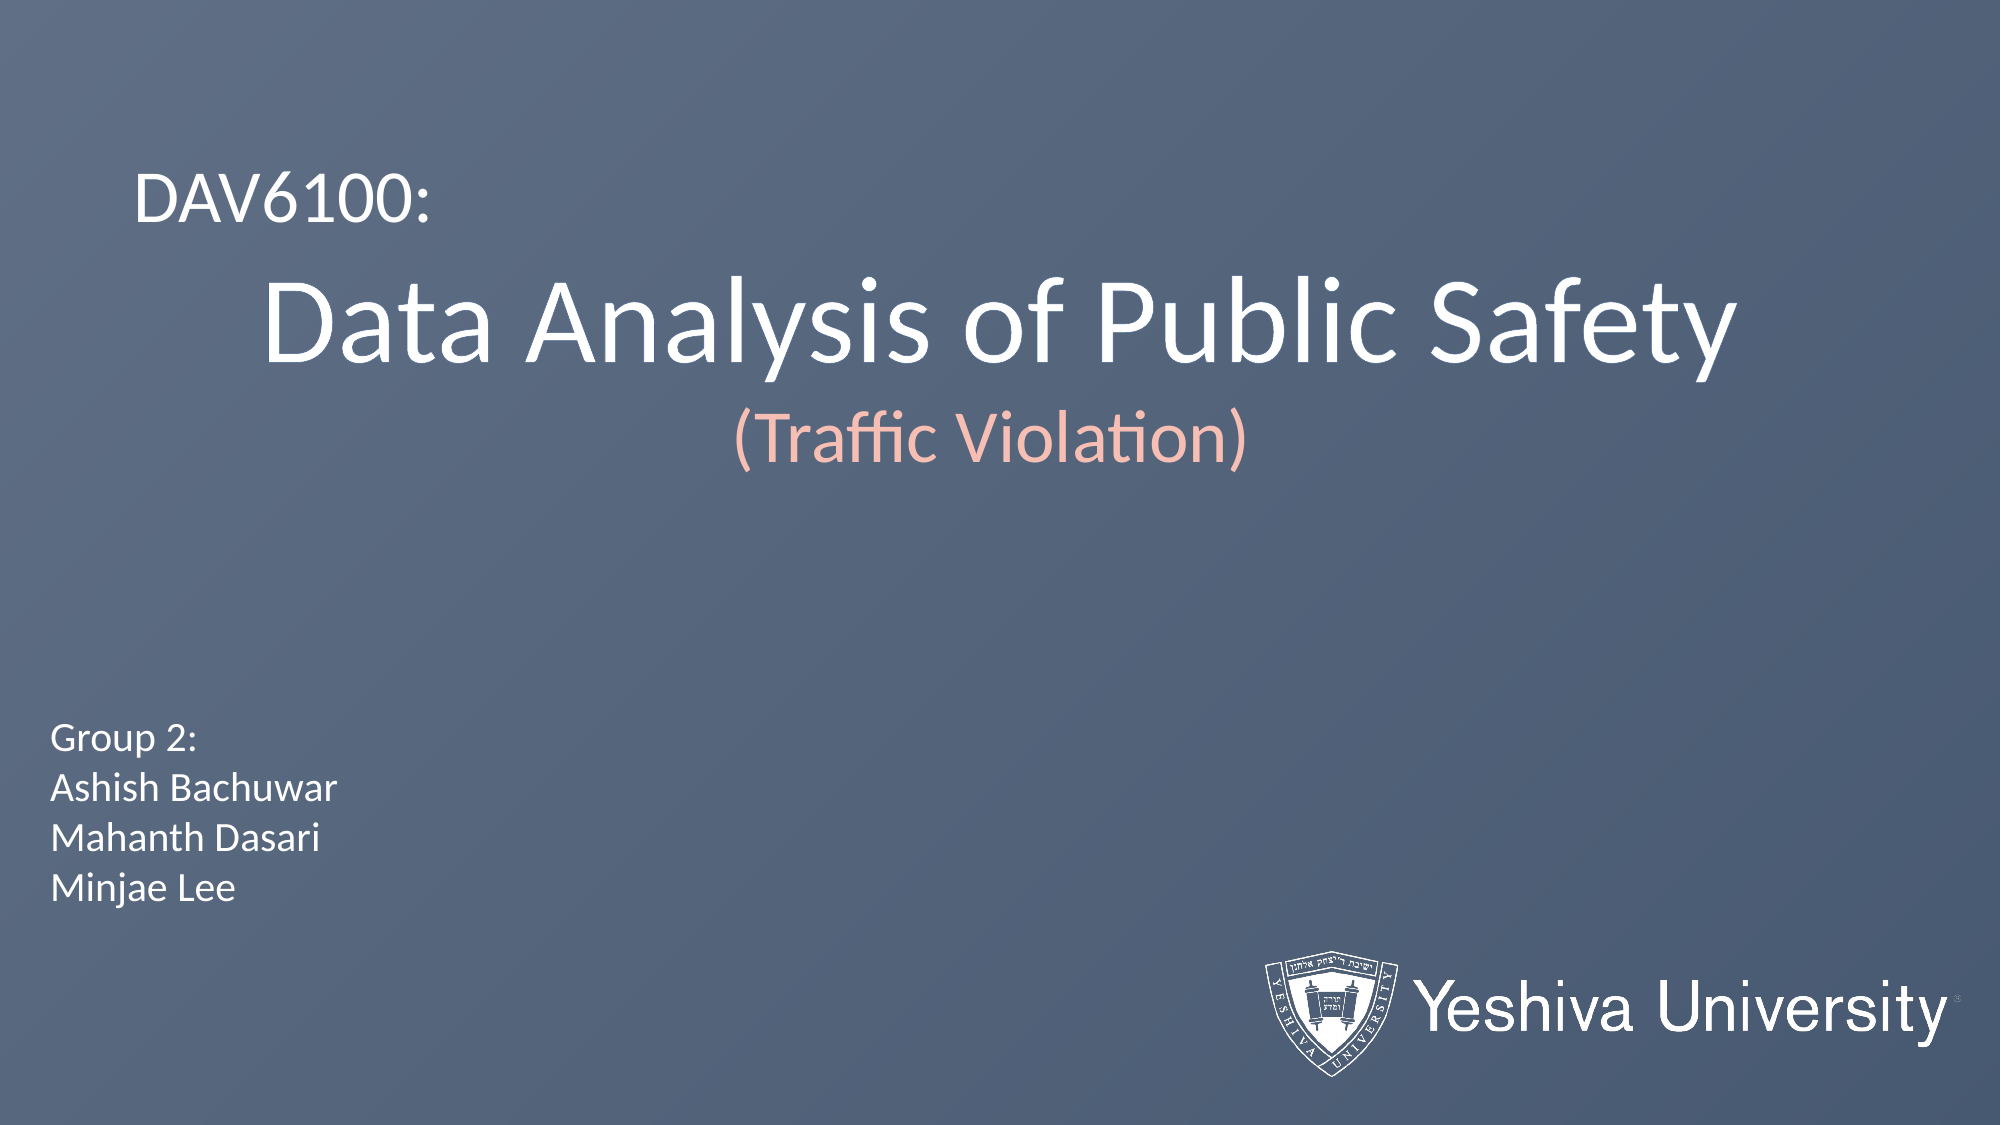

DAV6100:
Data Analysis of Public Safety
 (Traffic Violation)
Group 2:
Ashish Bachuwar
Mahanth Dasari
Minjae Lee